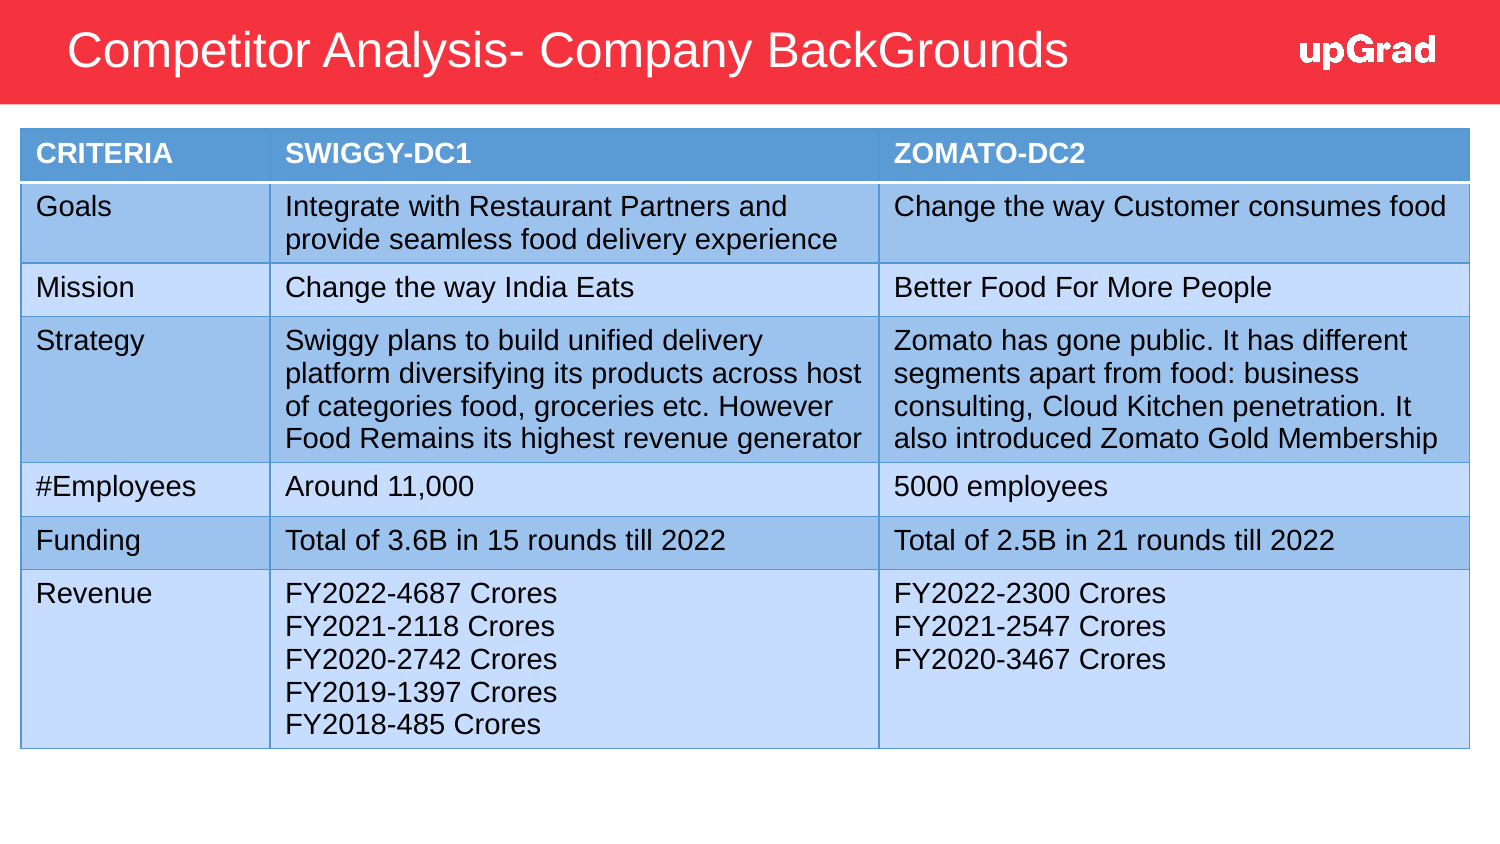

# Competitor Analysis- Company BackGrounds
| CRITERIA | SWIGGY-DC1 | ZOMATO-DC2 |
| --- | --- | --- |
| Goals | Integrate with Restaurant Partners and provide seamless food delivery experience | Change the way Customer consumes food |
| Mission | Change the way India Eats | Better Food For More People |
| Strategy | Swiggy plans to build unified delivery platform diversifying its products across host of categories food, groceries etc. However Food Remains its highest revenue generator | Zomato has gone public. It has different segments apart from food: business consulting, Cloud Kitchen penetration. It also introduced Zomato Gold Membership |
| #Employees | Around 11,000 | 5000 employees |
| Funding | Total of 3.6B in 15 rounds till 2022 | Total of 2.5B in 21 rounds till 2022 |
| Revenue | FY2022-4687 Crores FY2021-2118 Crores FY2020-2742 Crores FY2019-1397 Crores FY2018-485 Crores | FY2022-2300 Crores FY2021-2547 Crores FY2020-3467 Crores |